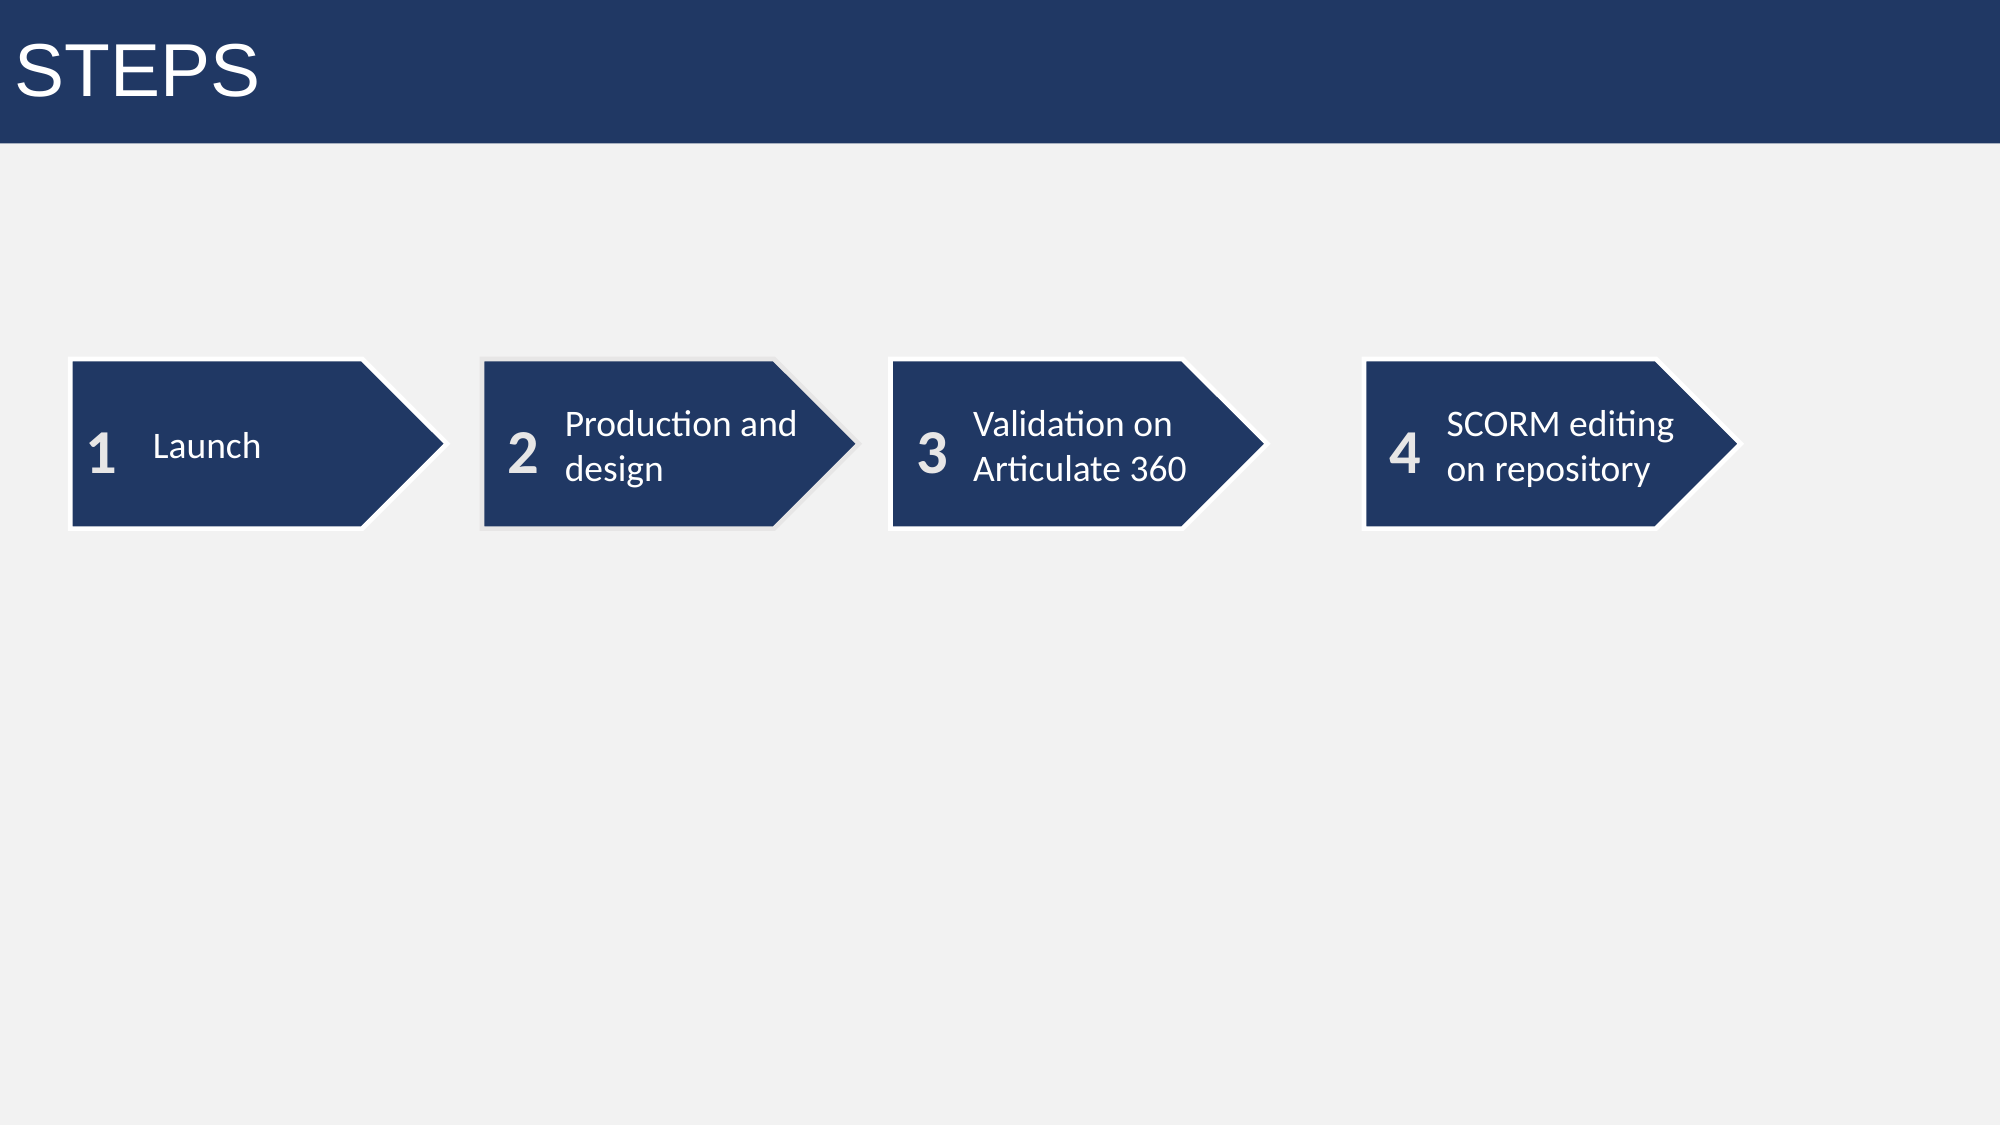

Steps
Launch
Production and design
Validation on Articulate 360
SCORM editing on repository
1
2
3
4